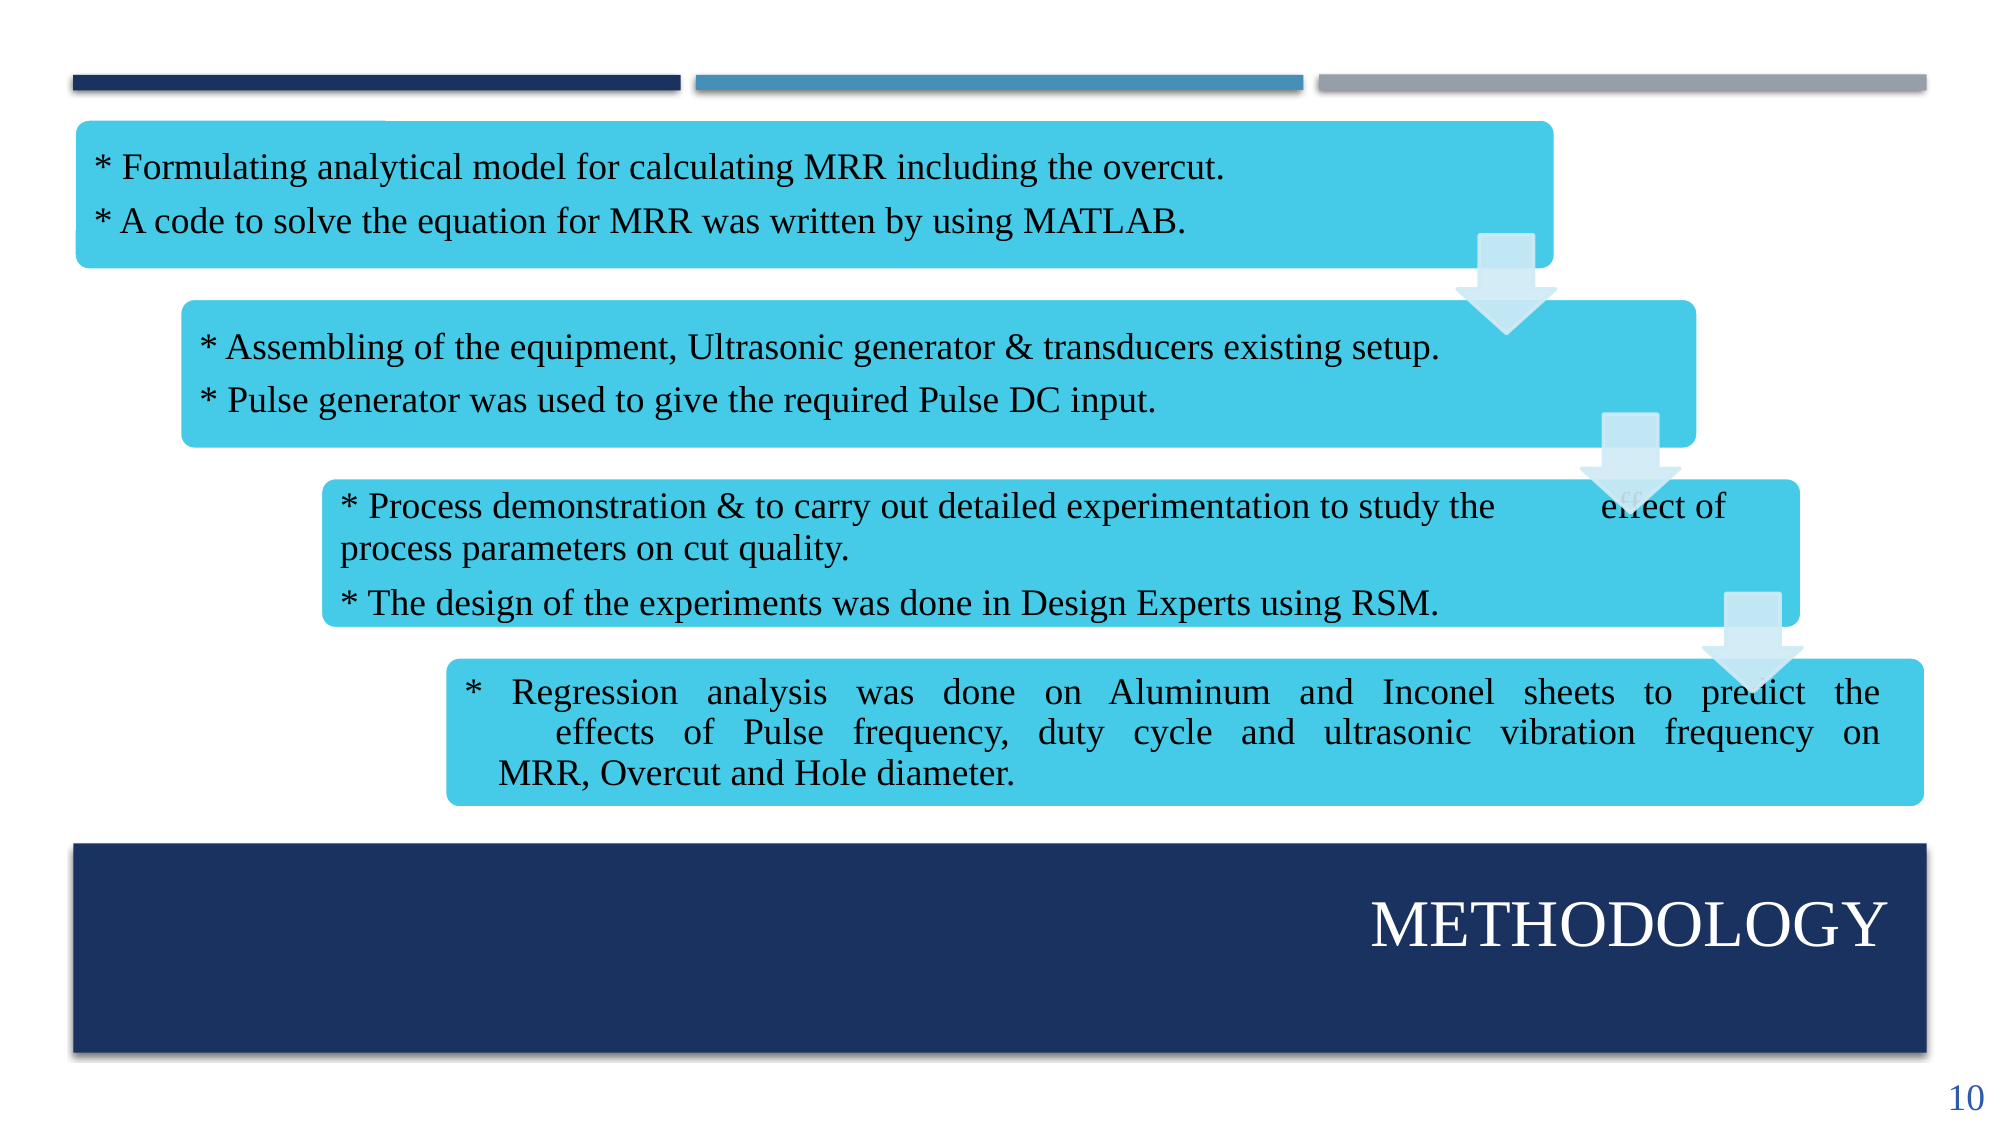

* Formulating analytical model for calculating MRR including the overcut.
* A code to solve the equation for MRR was written by using MATLAB.
* Assembling of the equipment, Ultrasonic generator & transducers existing setup.
* Pulse generator was used to give the required Pulse DC input.
* Process demonstration & to carry out detailed experimentation to study the …. .  effect of process parameters on cut quality.
* The design of the experiments was done in Design Experts using RSM.
* Regression analysis was done on Aluminum and Inconel sheets to predict the
   effects of Pulse frequency, duty cycle and ultrasonic vibration frequency on
   MRR, Overcut and Hole diameter.

METHODOLOGY
10